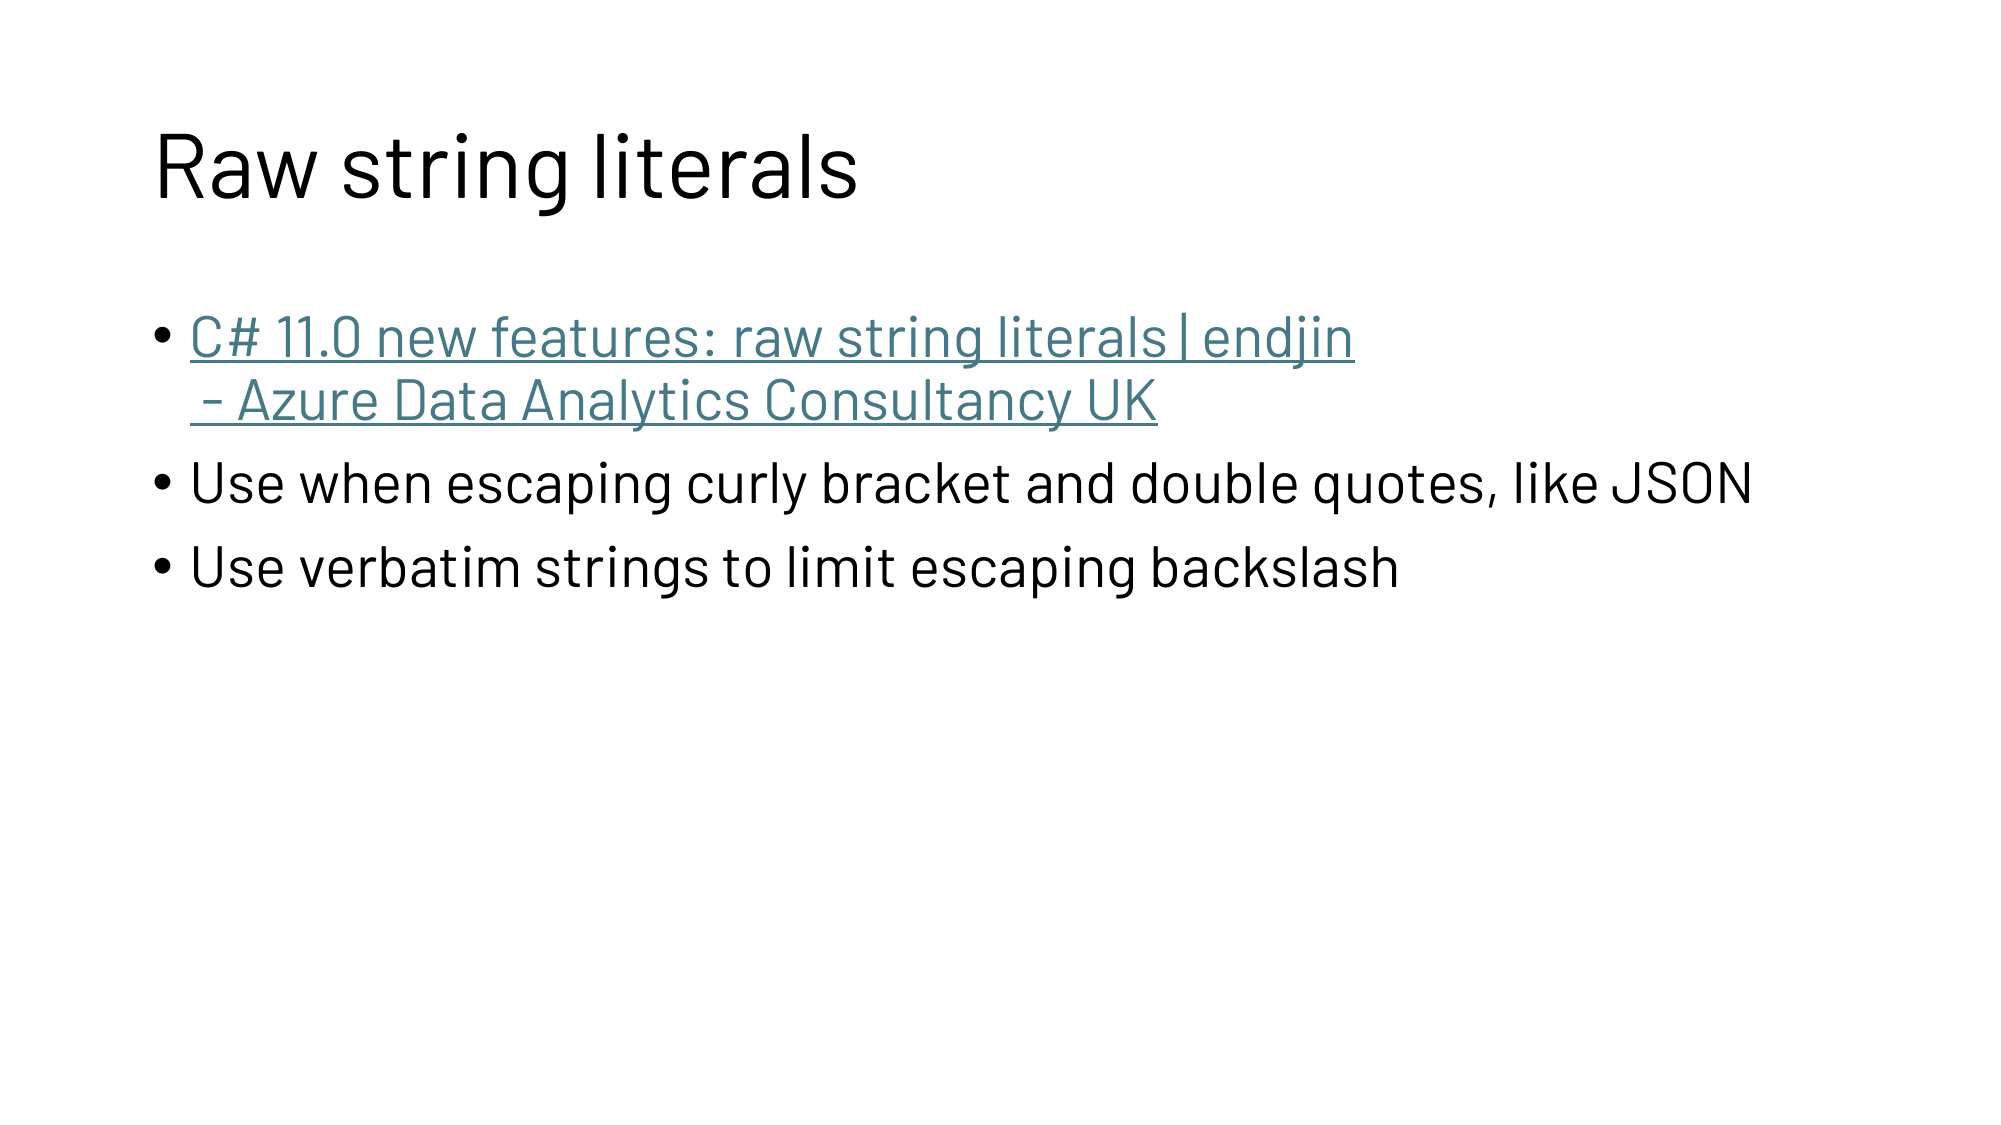

# Raw string literals
C# 11.0 new features: raw string literals | endjin - Azure Data Analytics Consultancy UK
Use when escaping curly bracket and double quotes, like JSON
Use verbatim strings to limit escaping backslash